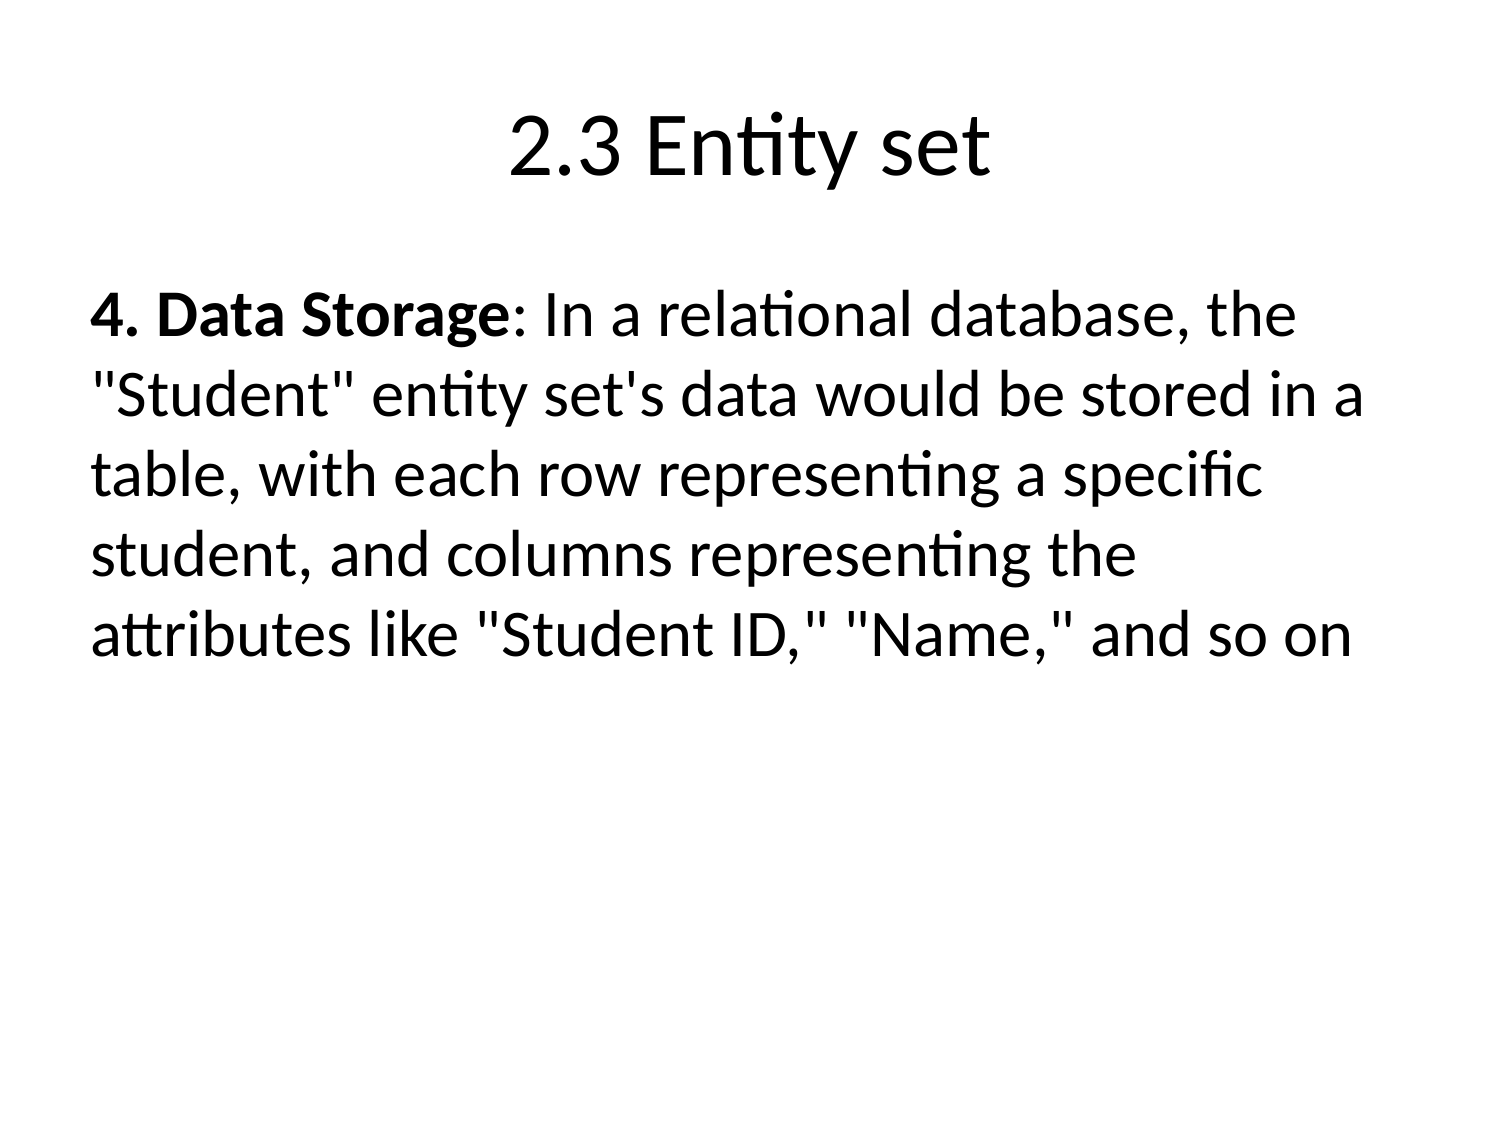

# 2.3 Entity set
4. Data Storage: In a relational database, the "Student" entity set's data would be stored in a table, with each row representing a specific student, and columns representing the attributes like "Student ID," "Name," and so on